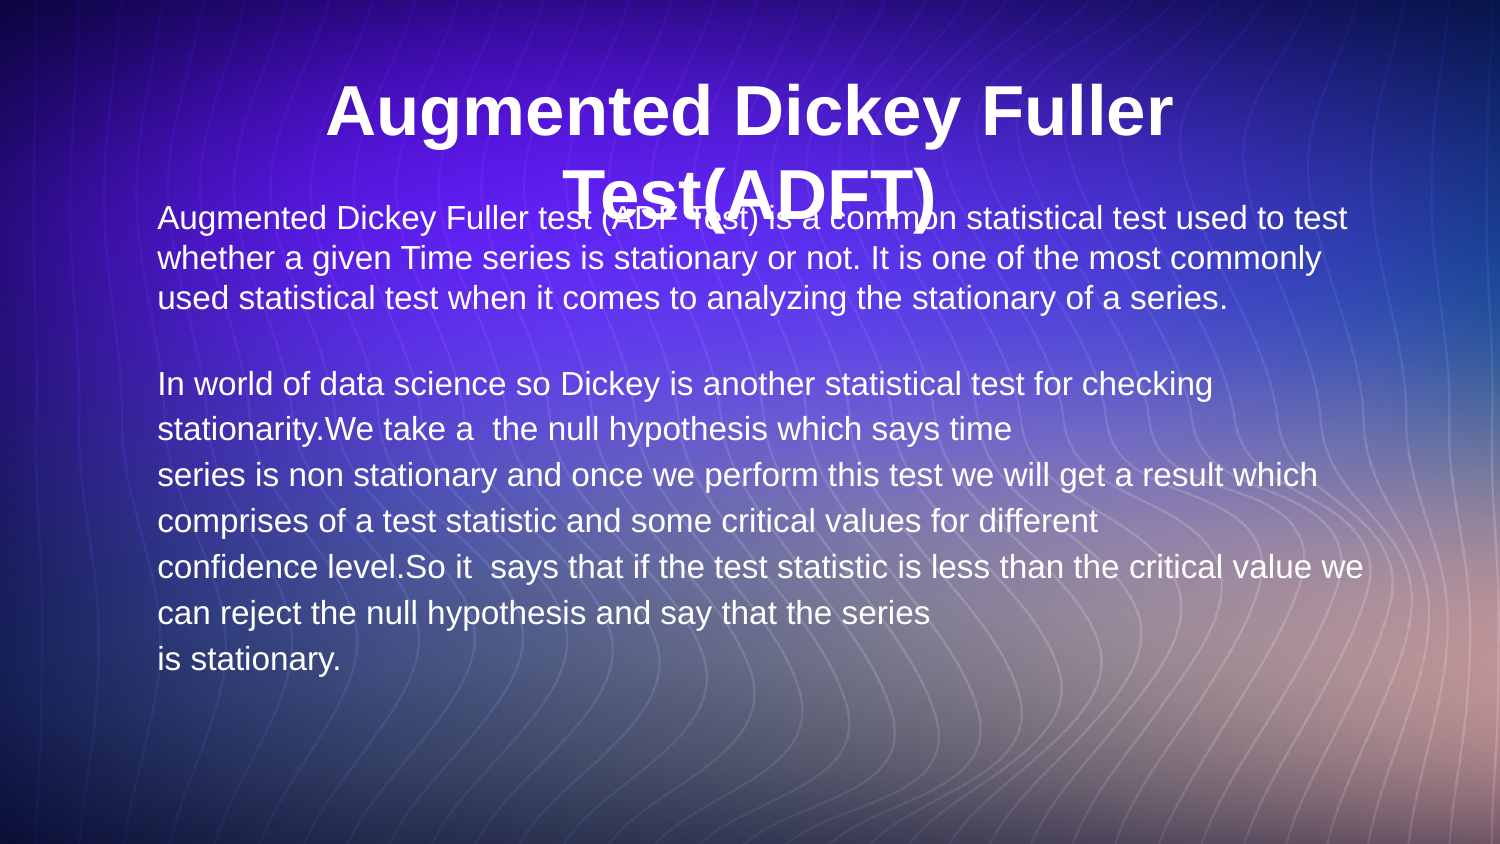

# Augmented Dickey Fuller Test(ADFT)
Augmented Dickey Fuller test (ADF Test) is a common statistical test used to test whether a given Time series is stationary or not. It is one of the most commonly used statistical test when it comes to analyzing the stationary of a series.

In world of data science so Dickey is another statistical test for checking stationarity.We take a  the null hypothesis which says time
series is non stationary and once we perform this test we will get a result which comprises of a test statistic and some critical values for different
confidence level.So it  says that if the test statistic is less than the critical value we can reject the null hypothesis and say that the series
is stationary.